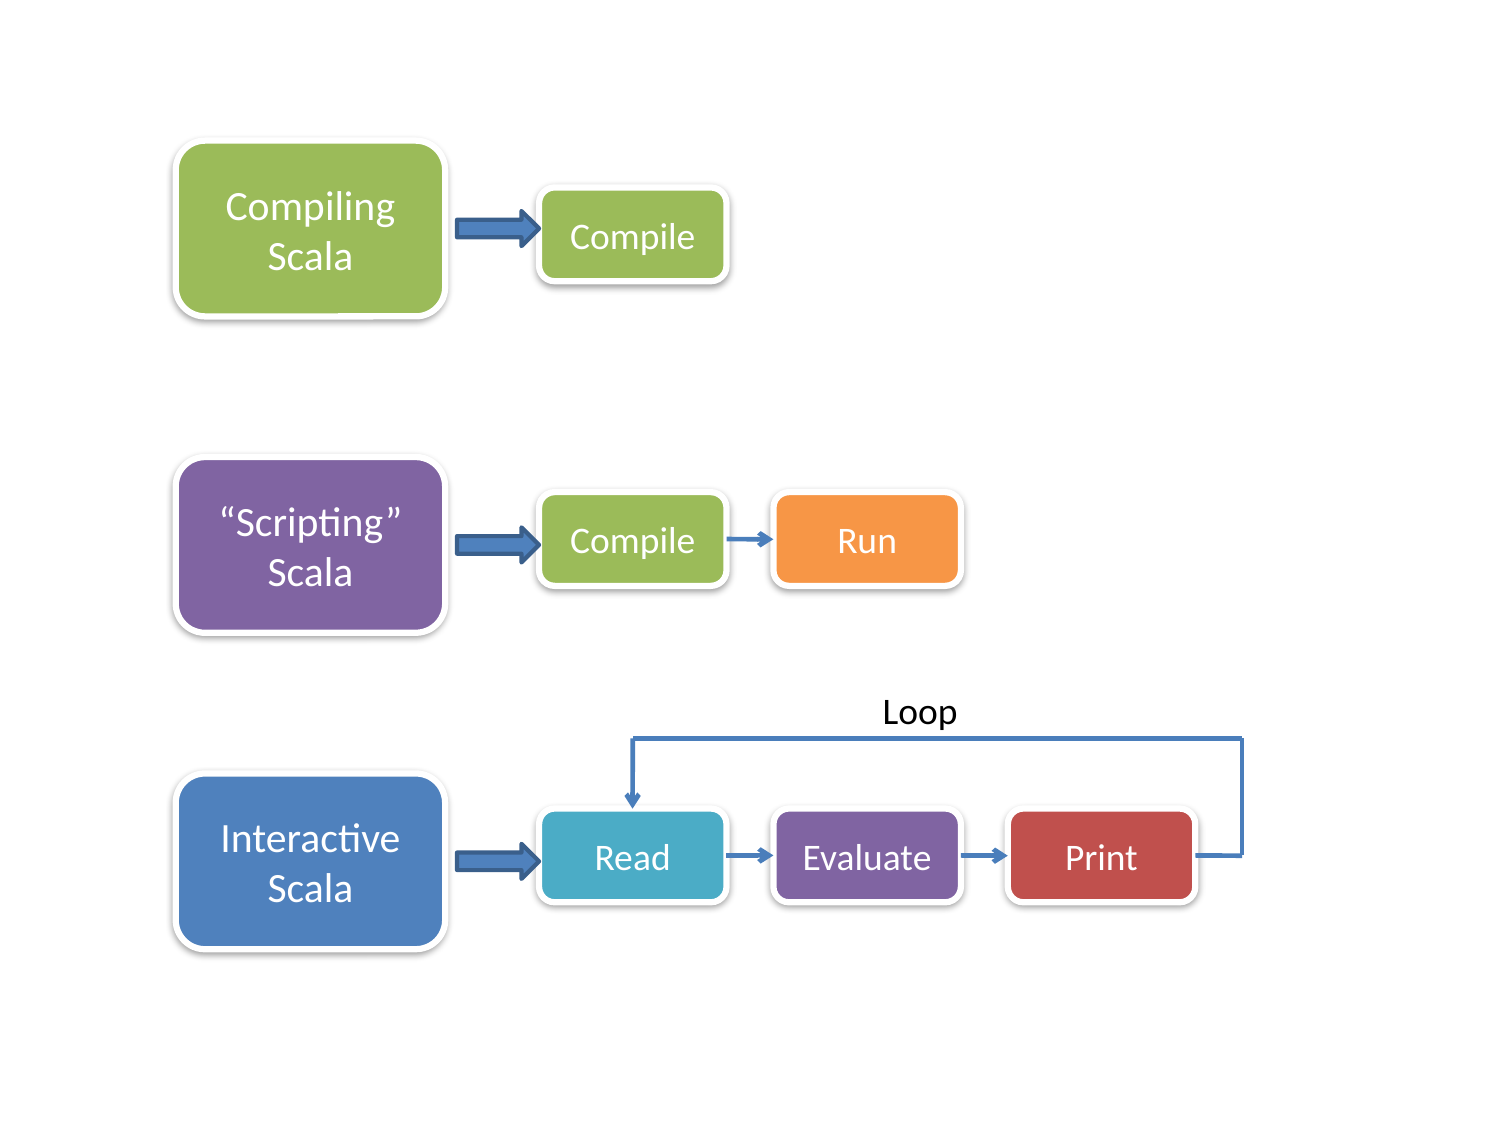

Compiling
Scala
Compile

“Scripting”
Scala
Compile
Run

Loop
Interactive
Scala
Read
Evaluate
Print